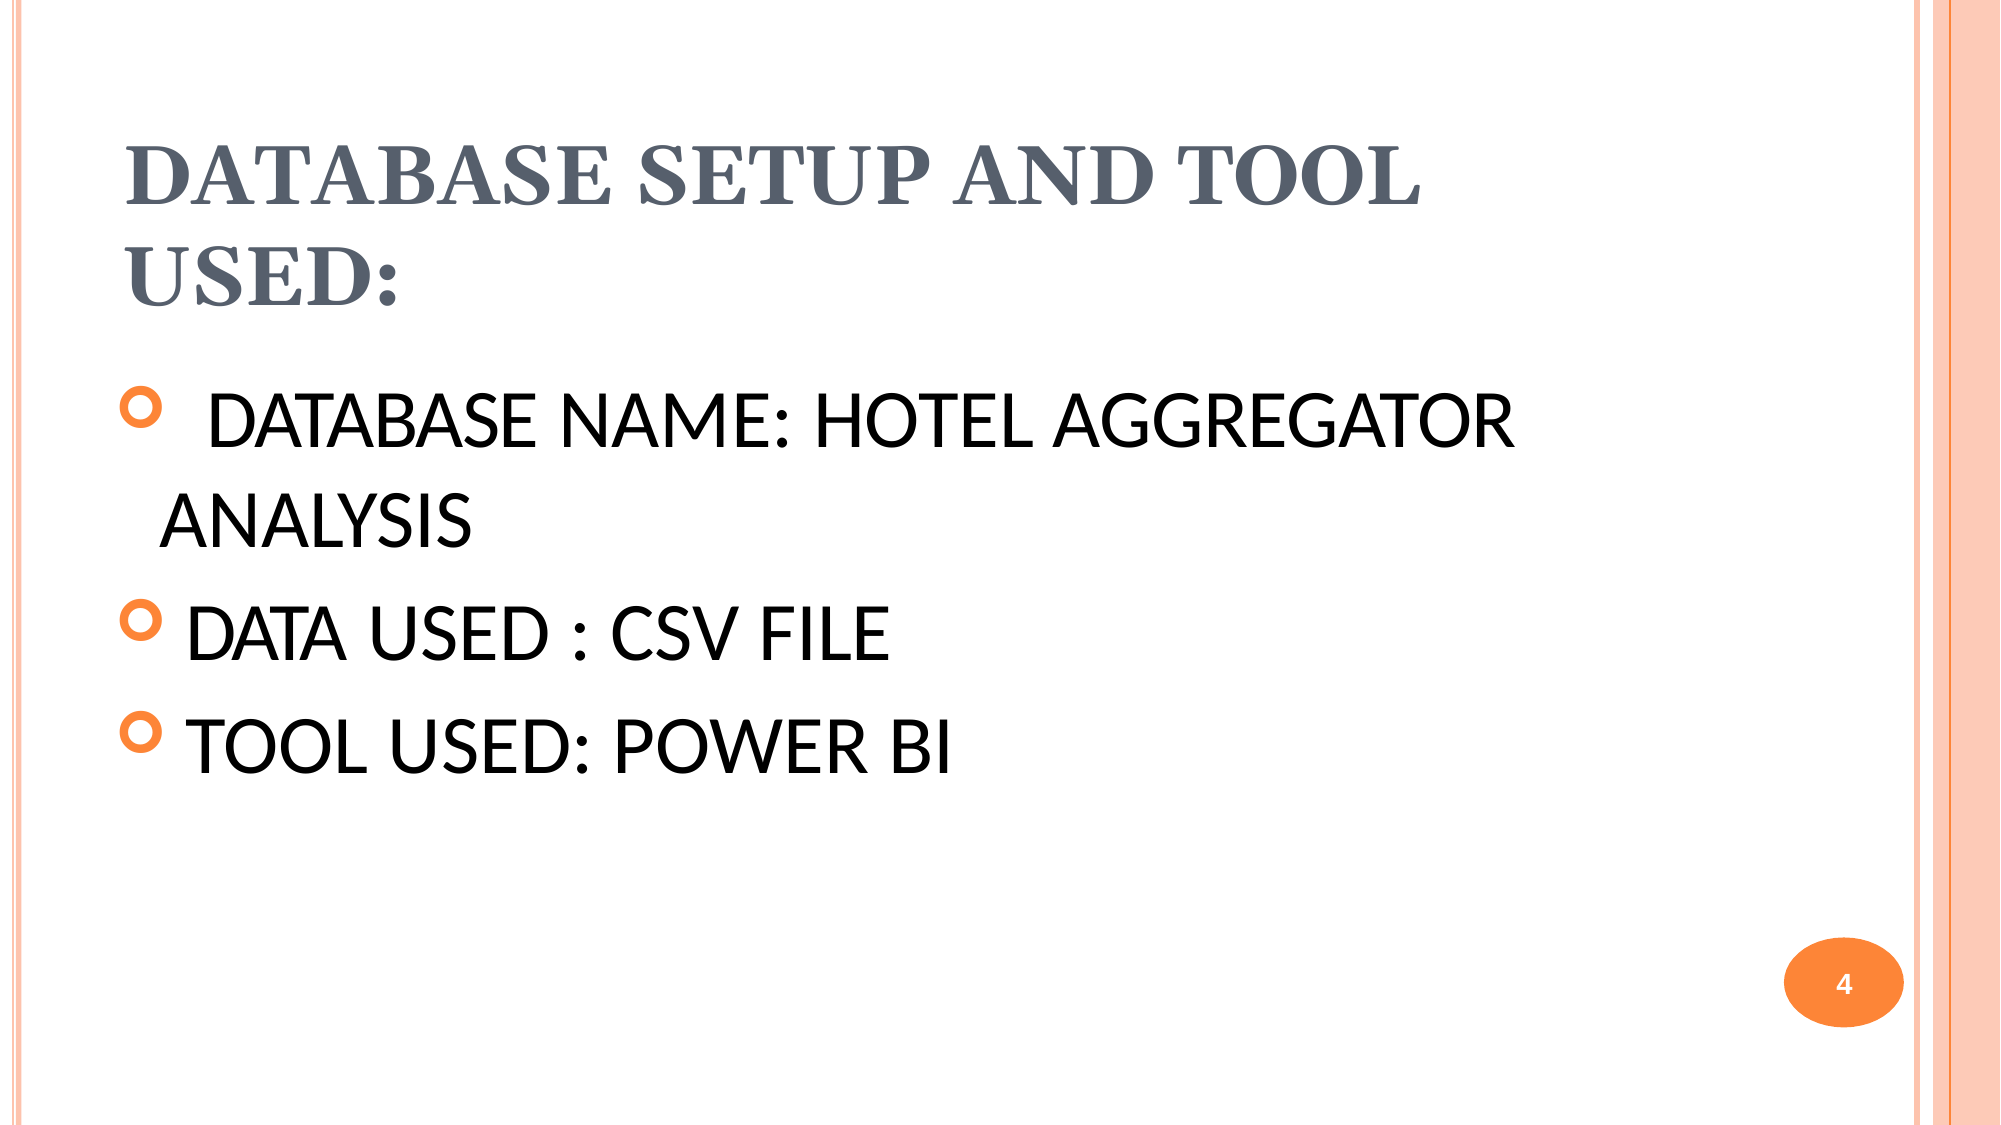

DATABASE SETUP AND TOOL USED:
	DATABASE NAME: HOTEL AGGREGATOR ANALYSIS
DATA USED : CSV FILE
TOOL USED: POWER BI
4